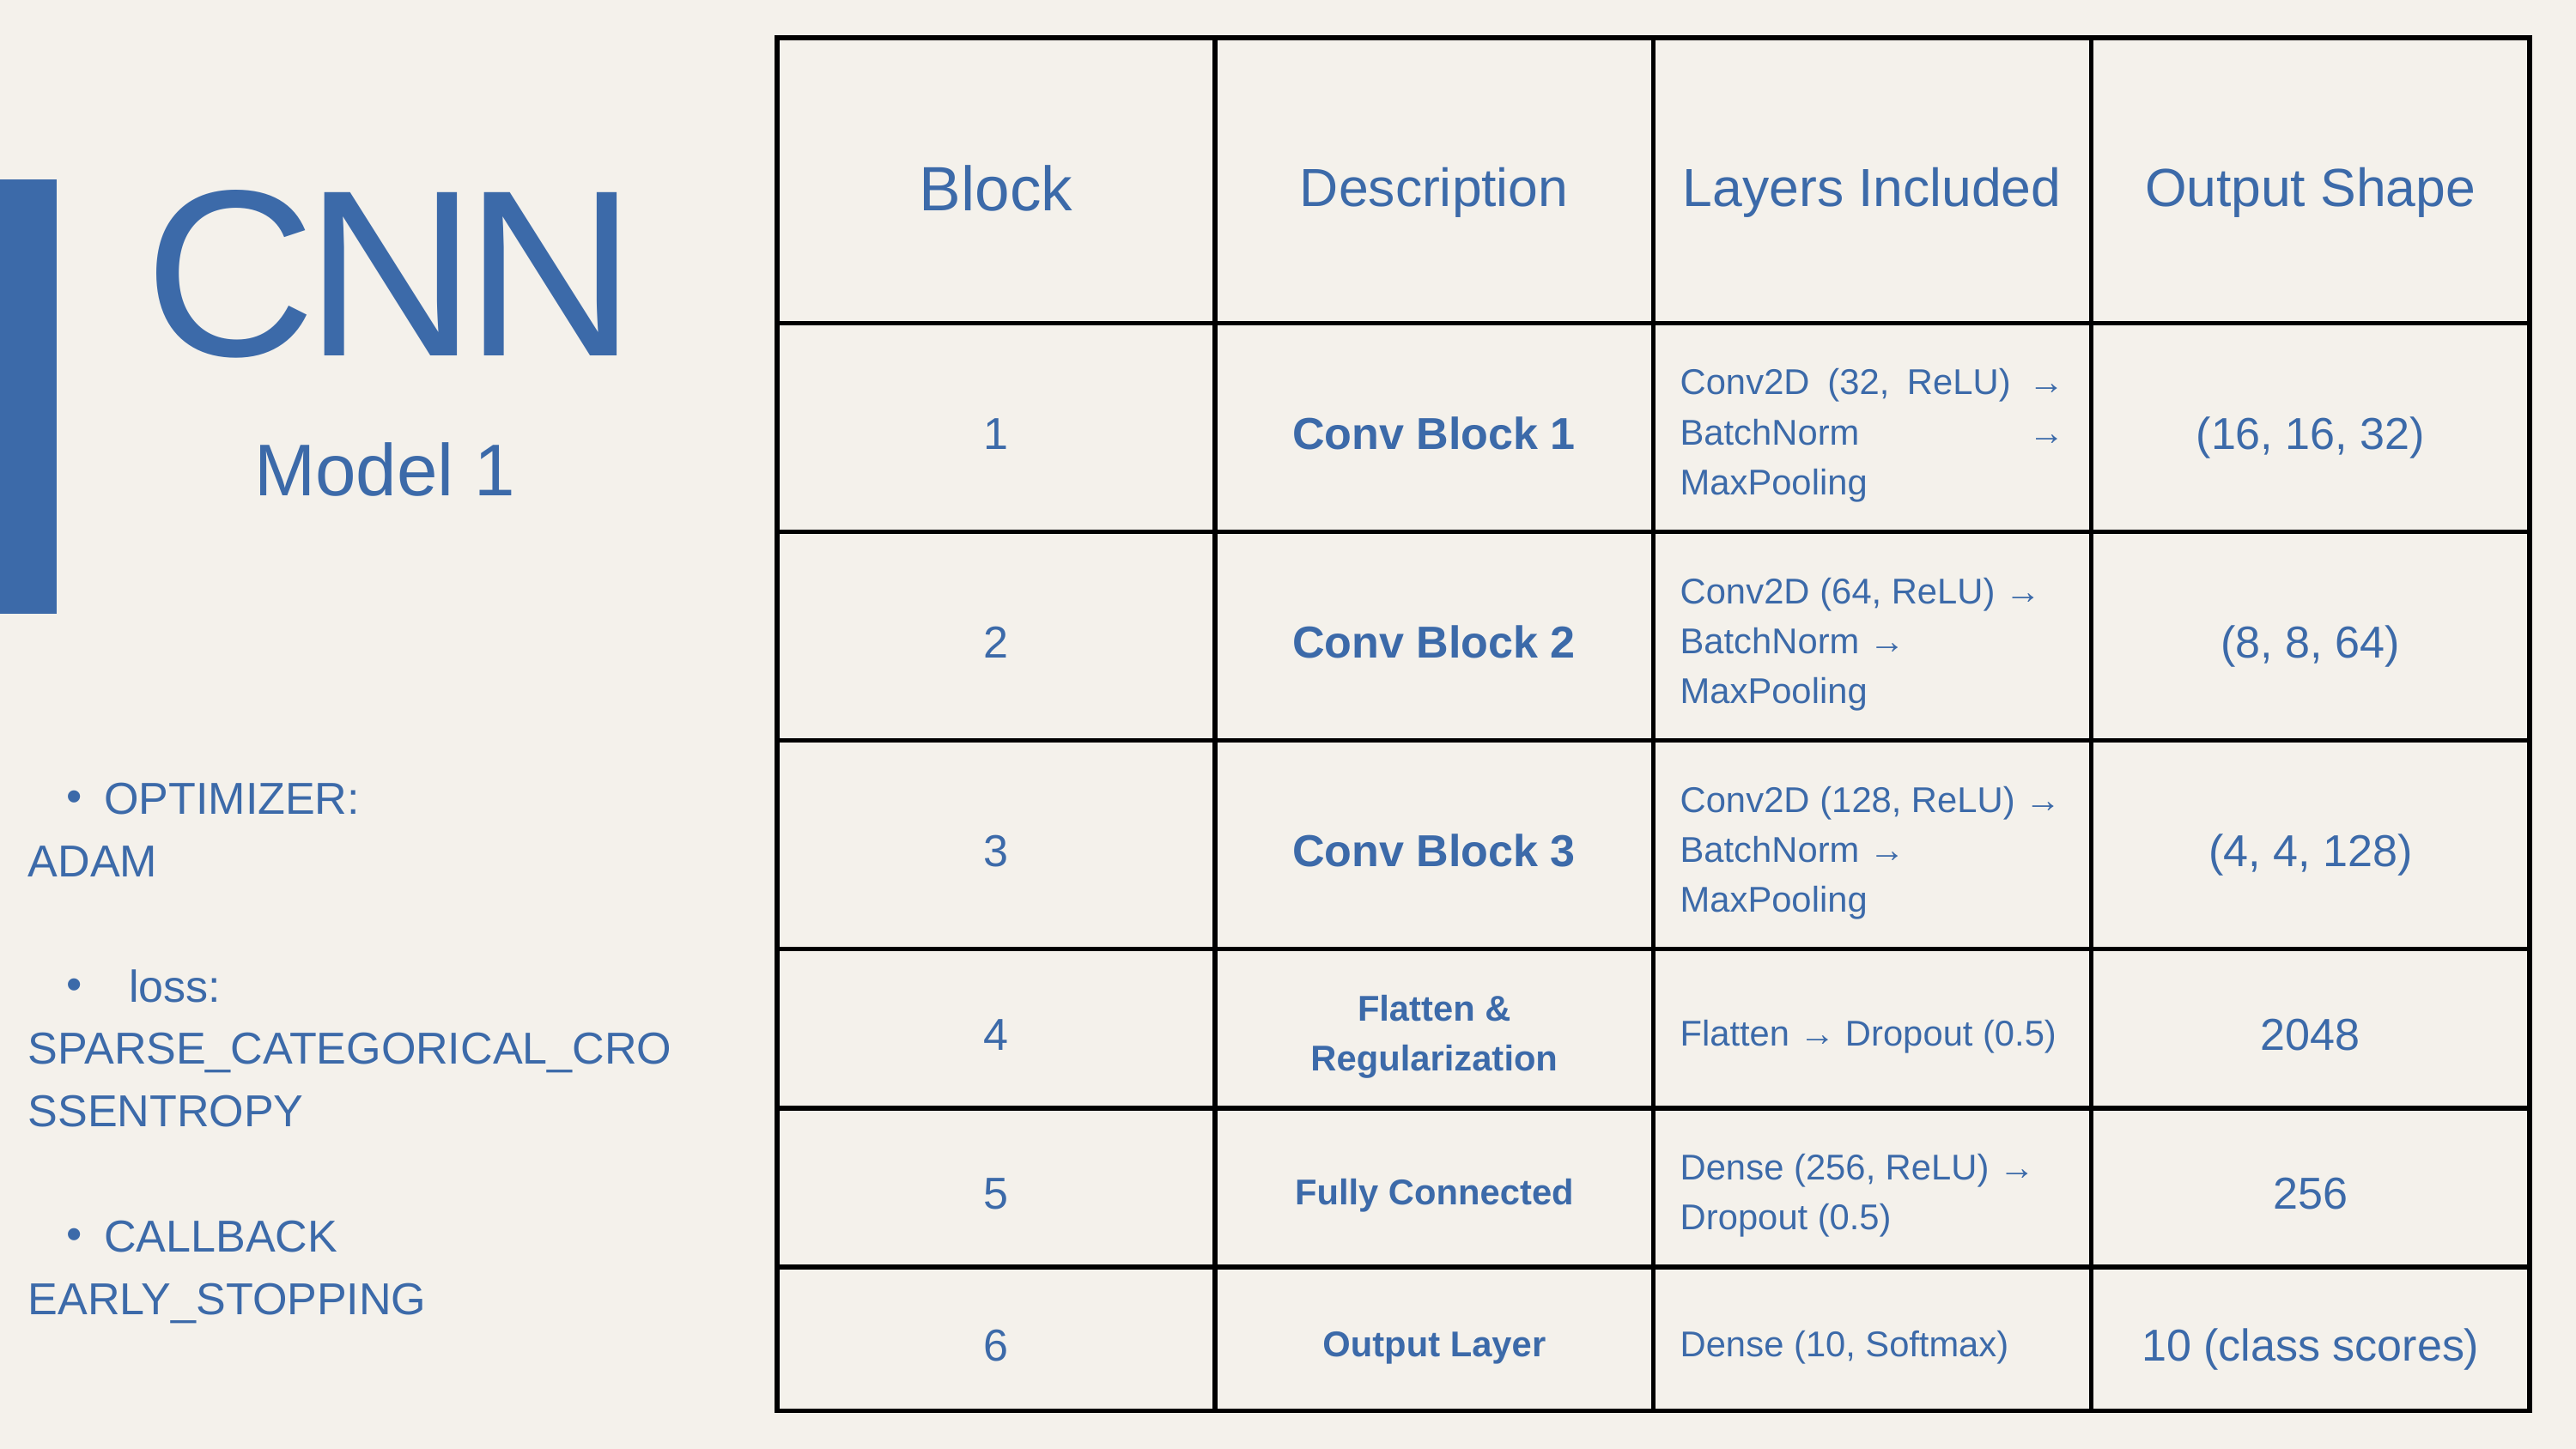

| Block | Description | Layers Included | Output Shape |
| --- | --- | --- | --- |
| 1 | Conv Block 1 | Conv2D (32, ReLU) → BatchNorm → MaxPooling | (16, 16, 32) |
| 2 | Conv Block 2 | Conv2D (64, ReLU) → BatchNorm → MaxPooling | (8, 8, 64) |
| 3 | Conv Block 3 | Conv2D (128, ReLU) → BatchNorm → MaxPooling | (4, 4, 128) |
| 4 | Flatten & Regularization | Flatten → Dropout (0.5) | 2048 |
| 5 | Fully Connected | Dense (256, ReLU) → Dropout (0.5) | 256 |
| 6 | Output Layer | Dense (10, Softmax) | 10 (class scores) |

CNN
Model 1
OPTIMIZER:
ADAM

  loss:
SPARSE_CATEGORICAL_CROSSENTROPY

CALLBACK
EARLY_STOPPING